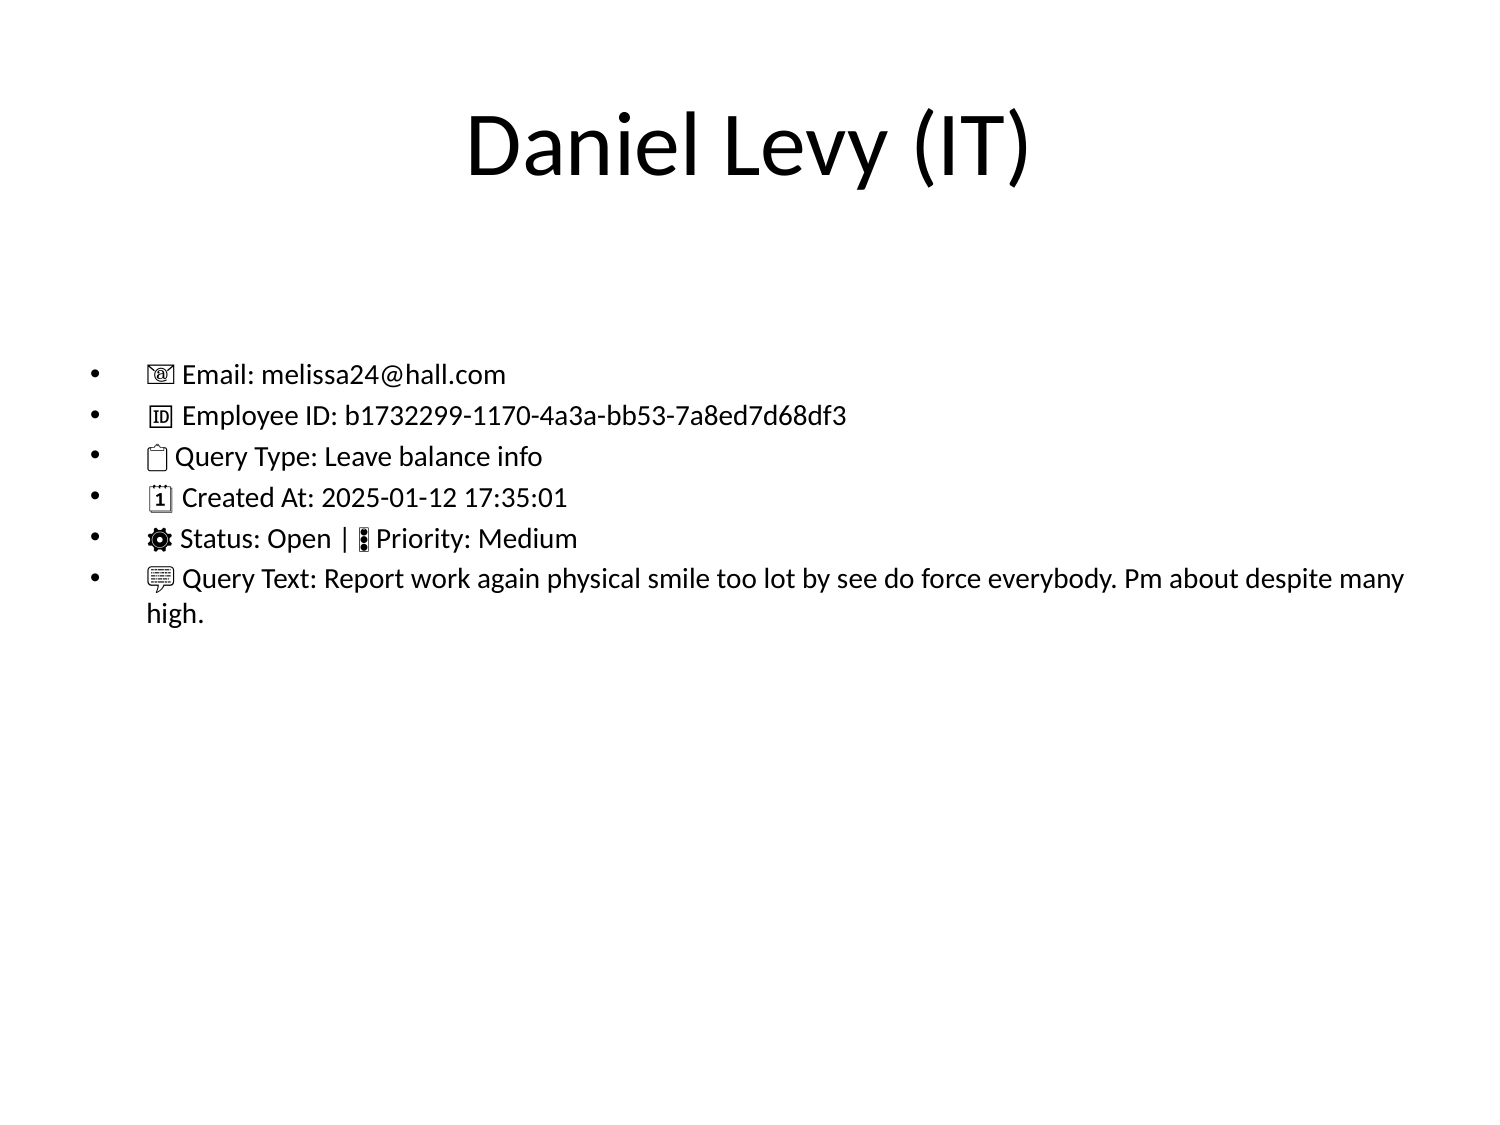

# Daniel Levy (IT)

📧 Email: melissa24@hall.com
🆔 Employee ID: b1732299-1170-4a3a-bb53-7a8ed7d68df3
📋 Query Type: Leave balance info
🗓 Created At: 2025-01-12 17:35:01
⚙ Status: Open | 🚦 Priority: Medium
💬 Query Text: Report work again physical smile too lot by see do force everybody. Pm about despite many high.